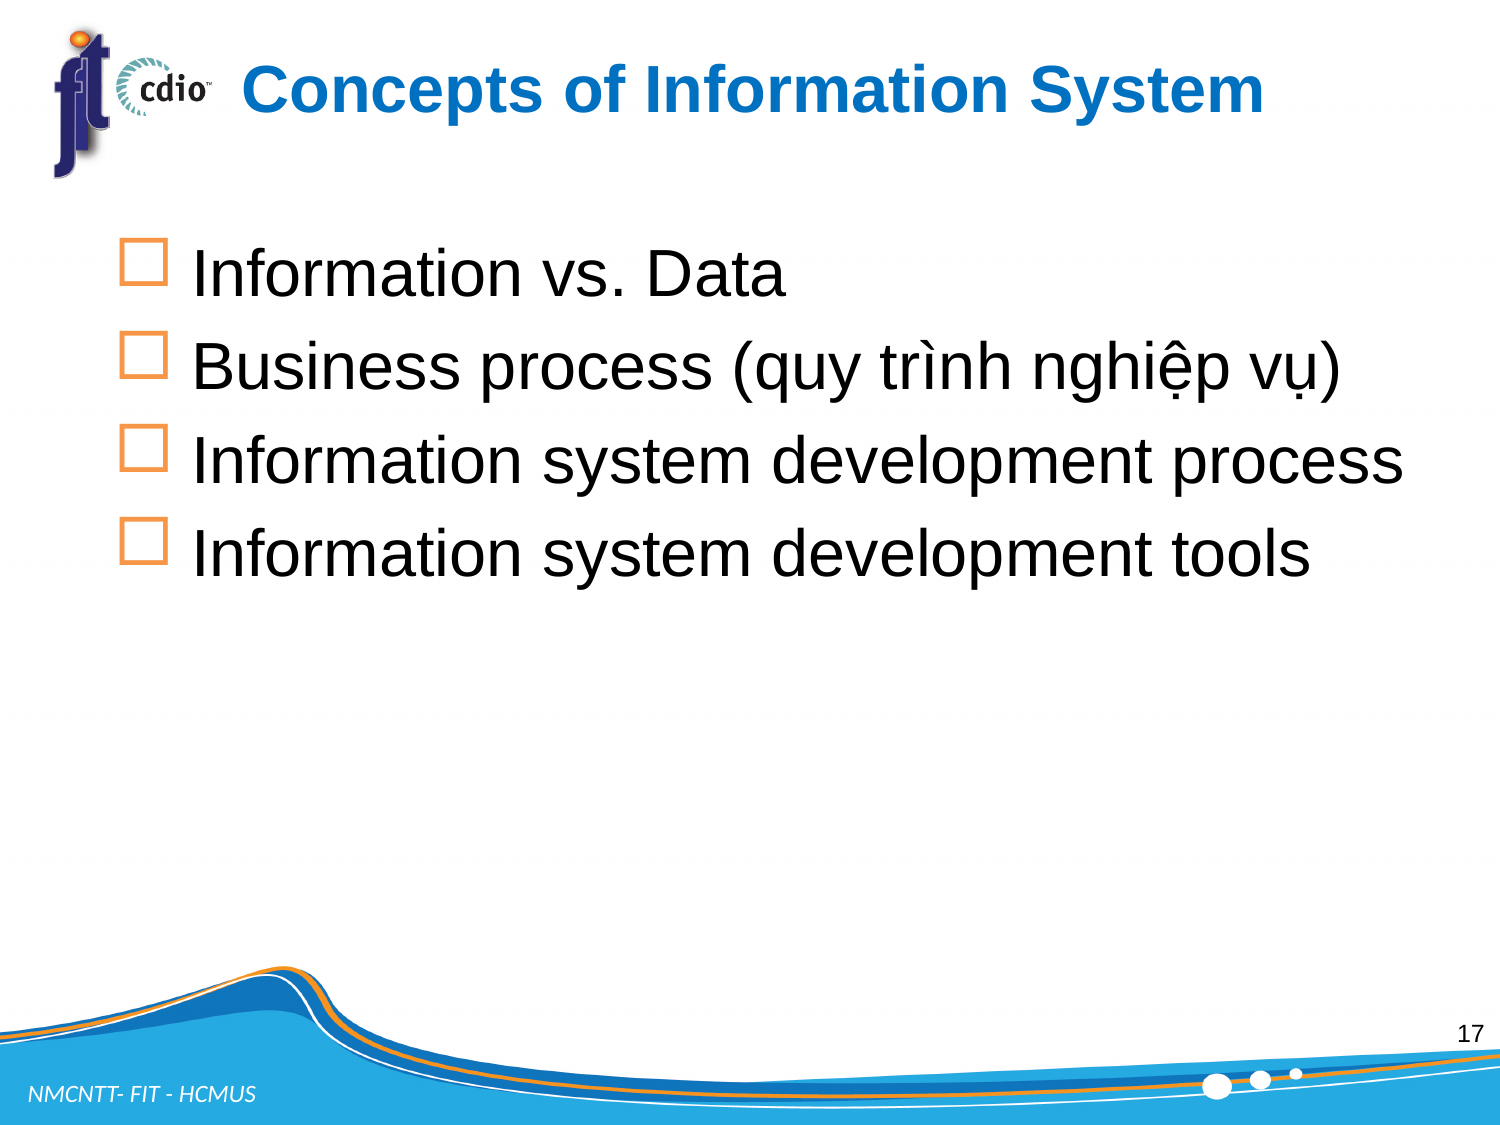

# Concepts of Information System

Information vs. Data
Business process (quy trình nghiệp vụ)
Information system development process
Information system development tools

17
NMCNTT- FIT - HCMUS